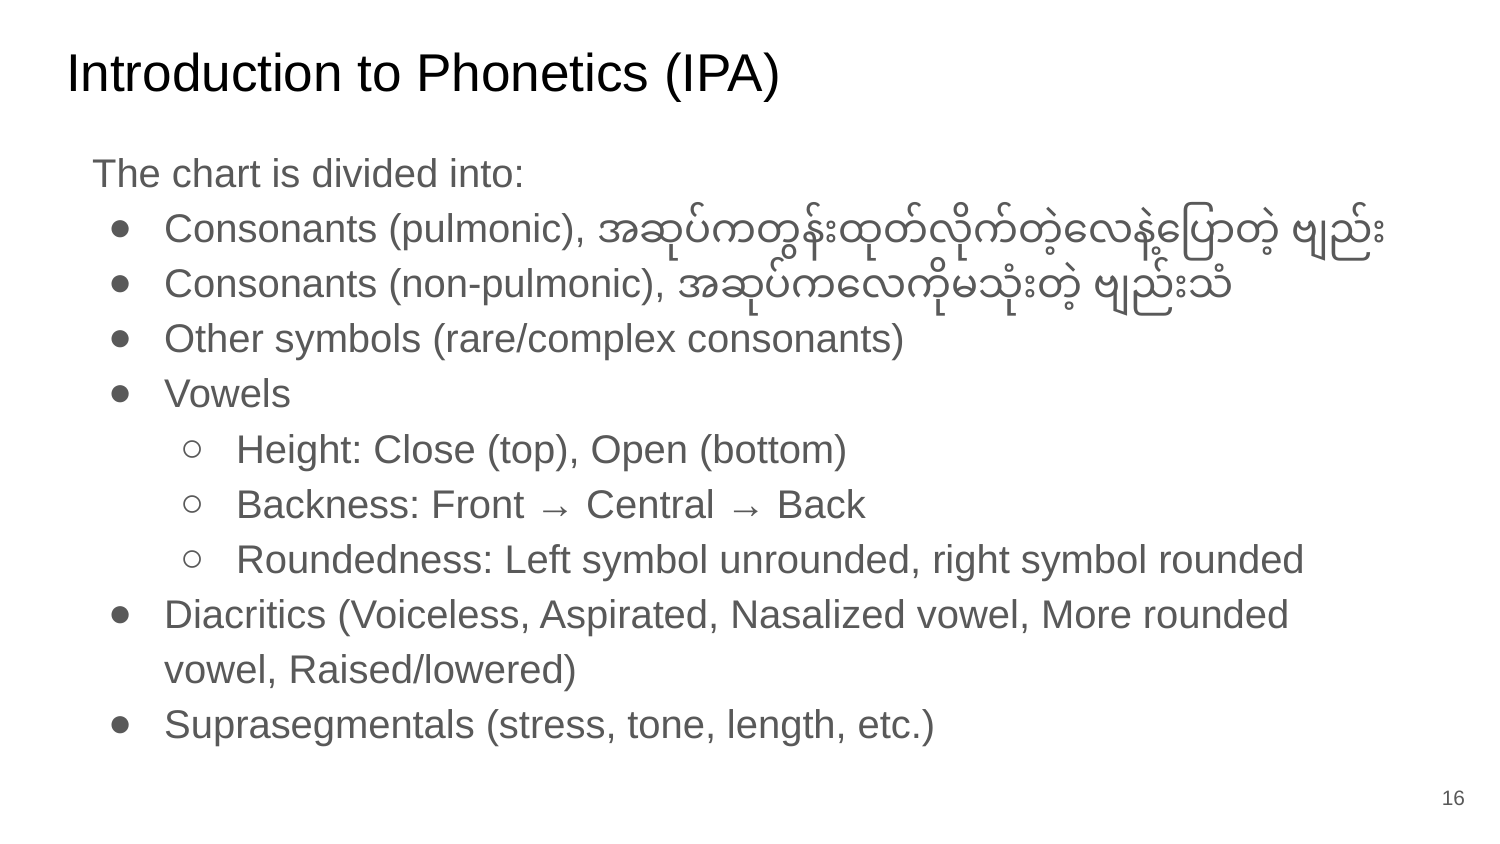

# Introduction to Phonetics (IPA)
The chart is divided into:
Consonants (pulmonic), အဆုပ်ကတွန်းထုတ်လိုက်တဲ့လေနဲ့ပြောတဲ့ ဗျည်း
Consonants (non-pulmonic), အဆုပ်ကလေကိုမသုံးတဲ့ ဗျည်းသံ
Other symbols (rare/complex consonants)
Vowels
Height: Close (top), Open (bottom)
Backness: Front → Central → Back
Roundedness: Left symbol unrounded, right symbol rounded
Diacritics (Voiceless, Aspirated, Nasalized vowel, More rounded vowel, Raised/lowered)
Suprasegmentals (stress, tone, length, etc.)
16